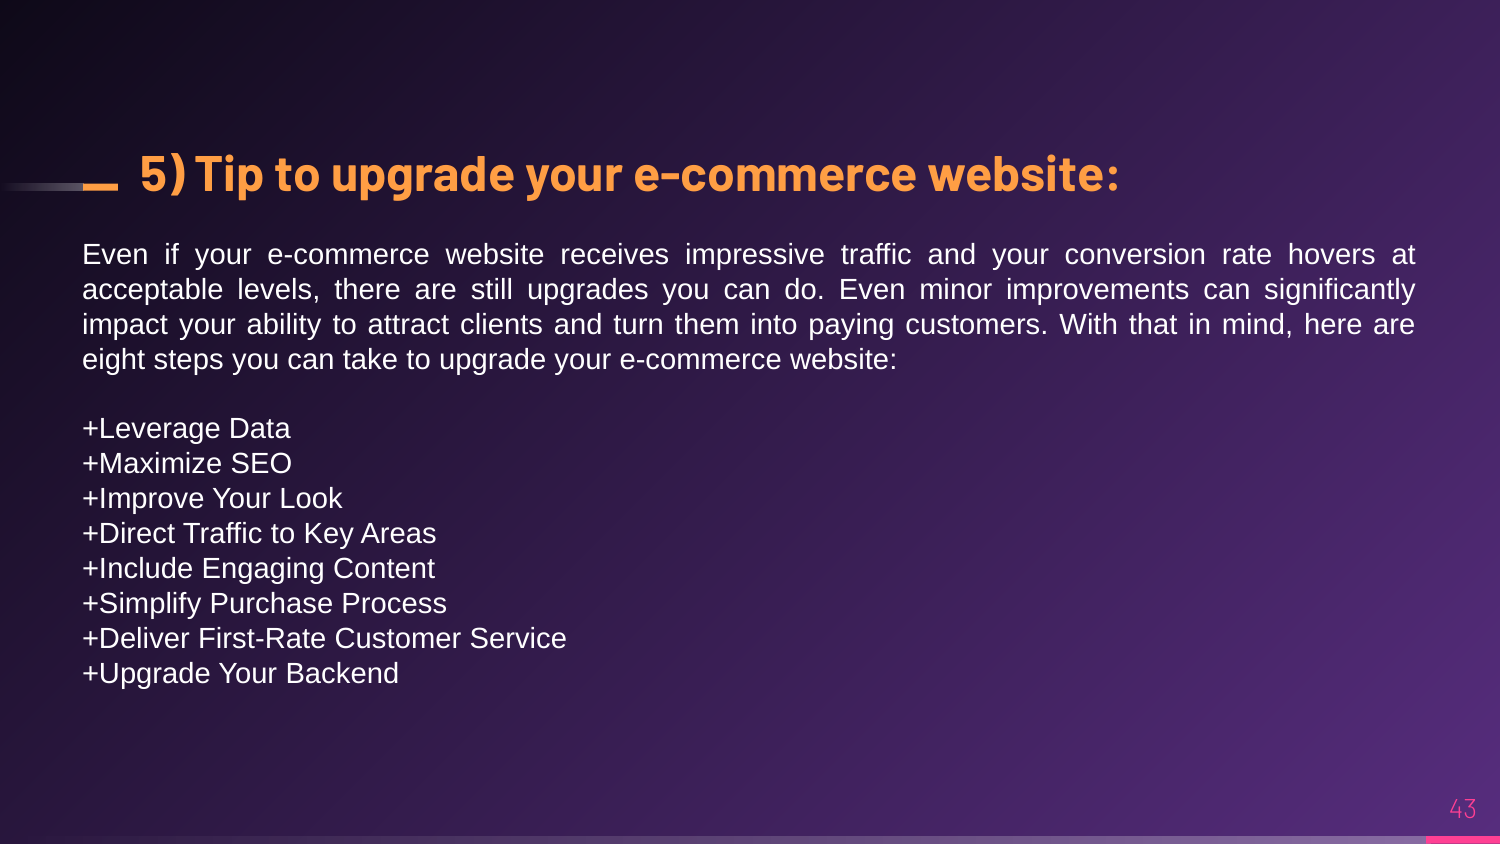

# 5) Tip to upgrade your e-commerce website:
Even if your e-commerce website receives impressive traffic and your conversion rate hovers at acceptable levels, there are still upgrades you can do. Even minor improvements can significantly impact your ability to attract clients and turn them into paying customers. With that in mind, here are eight steps you can take to upgrade your e-commerce website:

+Leverage Data
+Maximize SEO
+Improve Your Look
+Direct Traffic to Key Areas
+Include Engaging Content
+Simplify Purchase Process
+Deliver First-Rate Customer Service
+Upgrade Your Backend
43